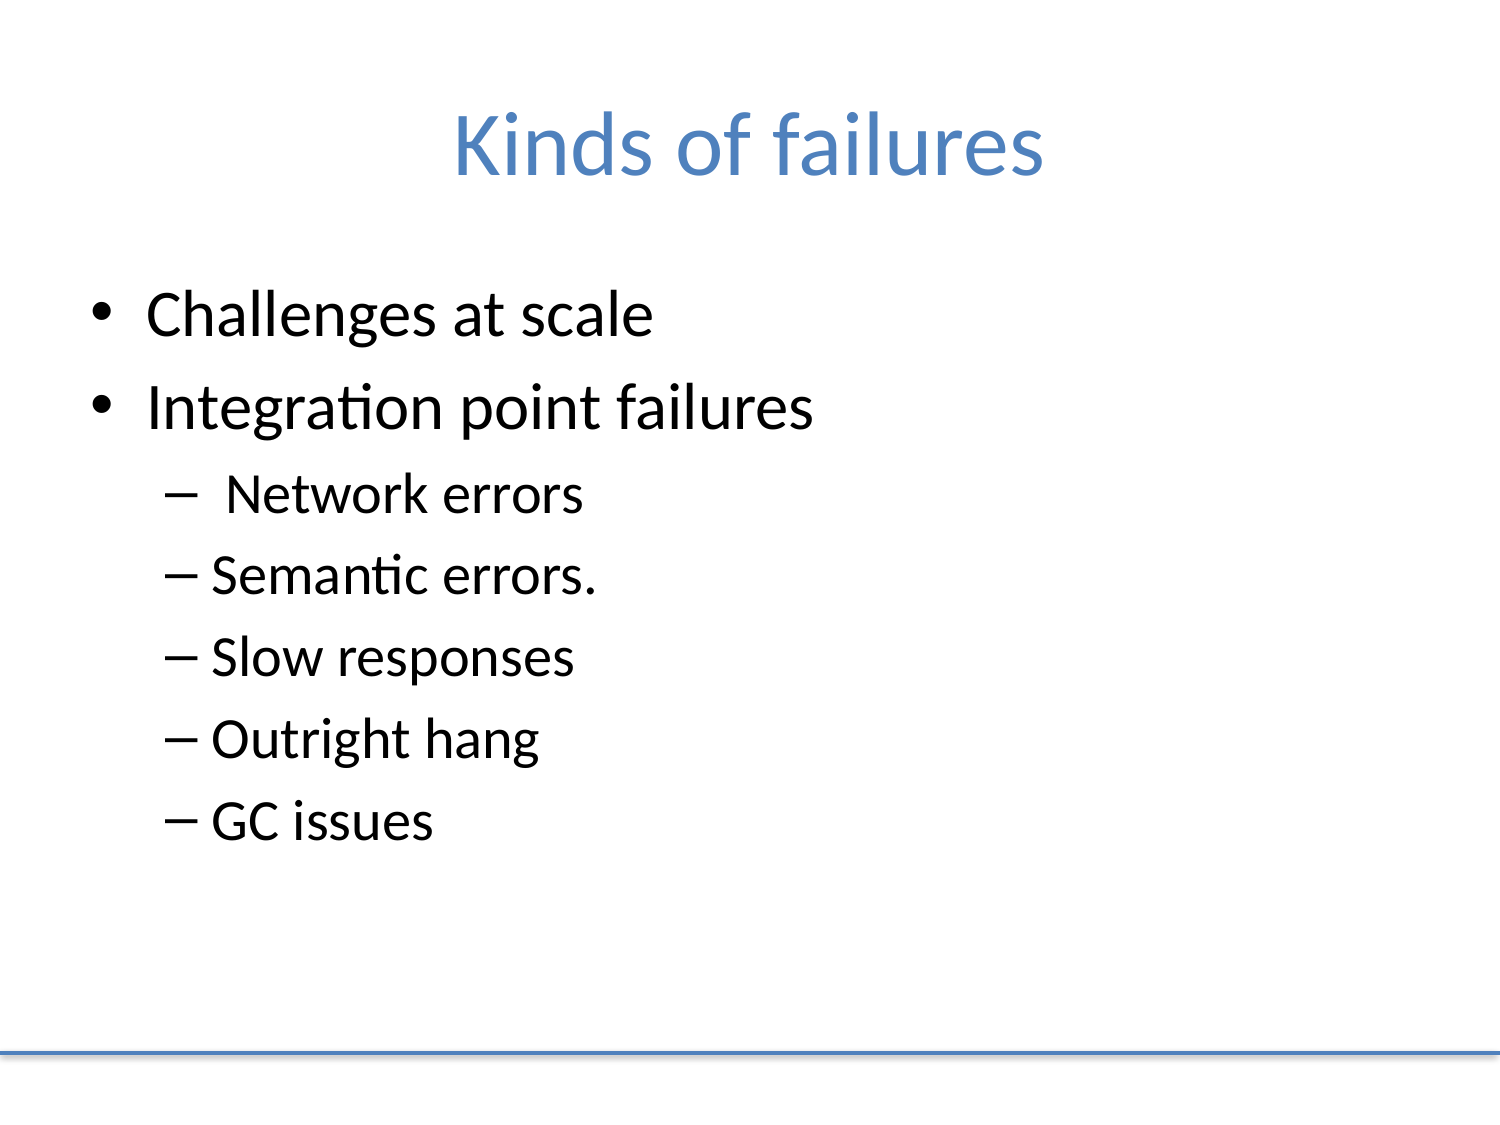

# Kinds of failures
Challenges at scale
Integration point failures
 Network errors
Semantic errors.
Slow responses
Outright hang
GC issues